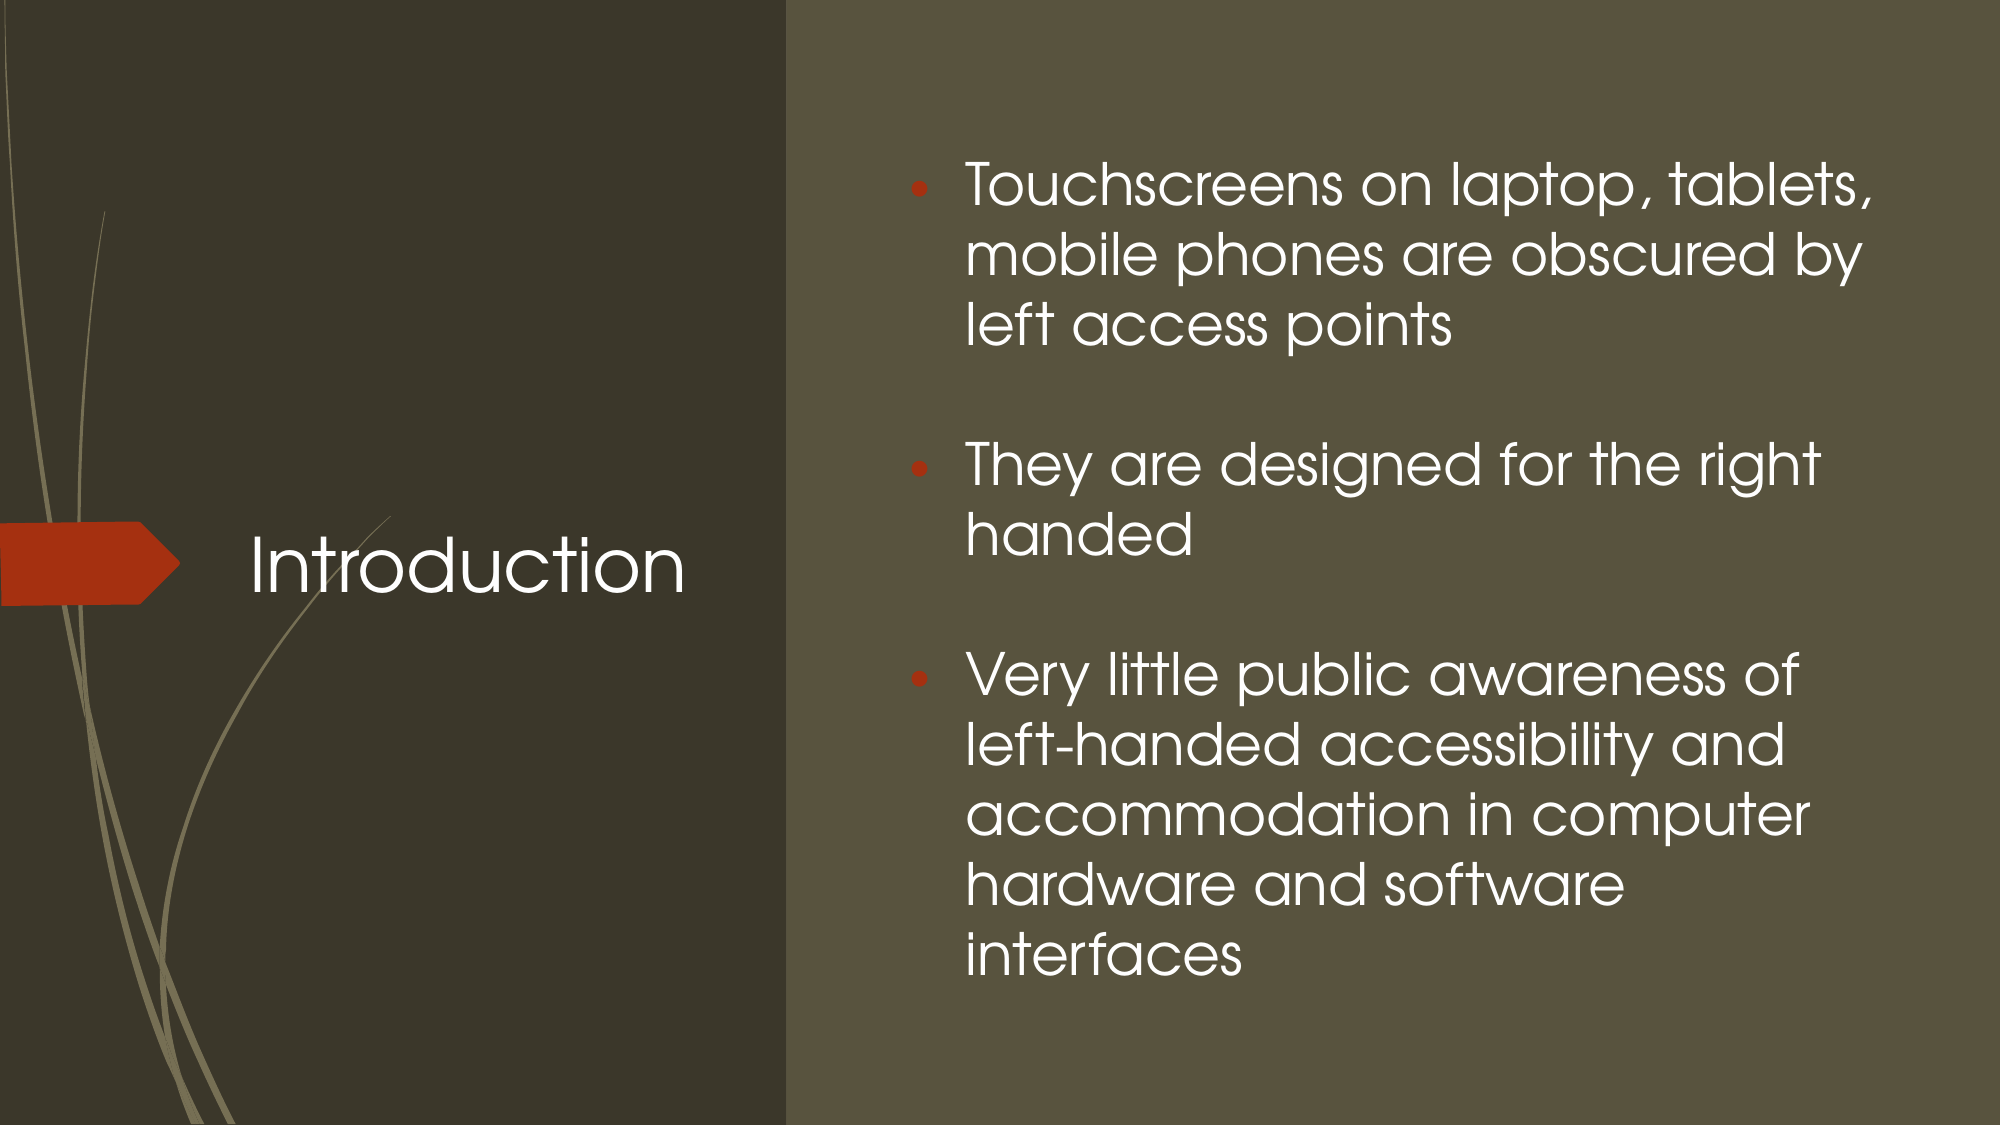

Touchscreens on laptop, tablets, mobile phones are obscured by left access points

They are designed for the right handed

Very little public awareness of left-handed accessibility and  accommodation in computer hardware and software interfaces
# Introduction